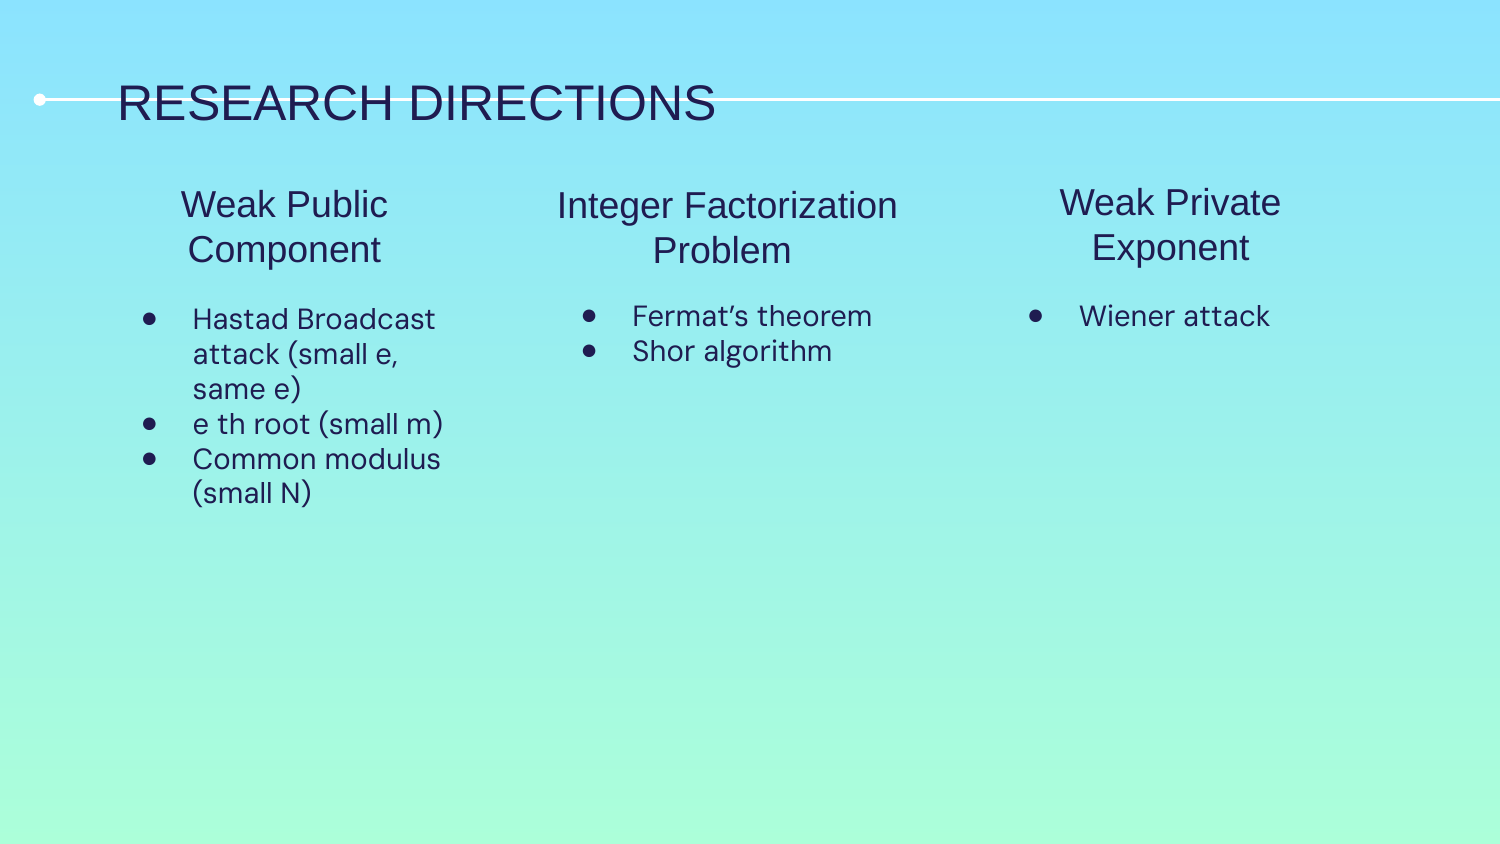

# RESEARCH DIRECTIONS
Weak Public Component
Weak Private Exponent
Integer Factorization Problem
Fermat’s theorem
Shor algorithm
Wiener attack
Hastad Broadcast attack (small e, same e)
e th root (small m)
Common modulus (small N)